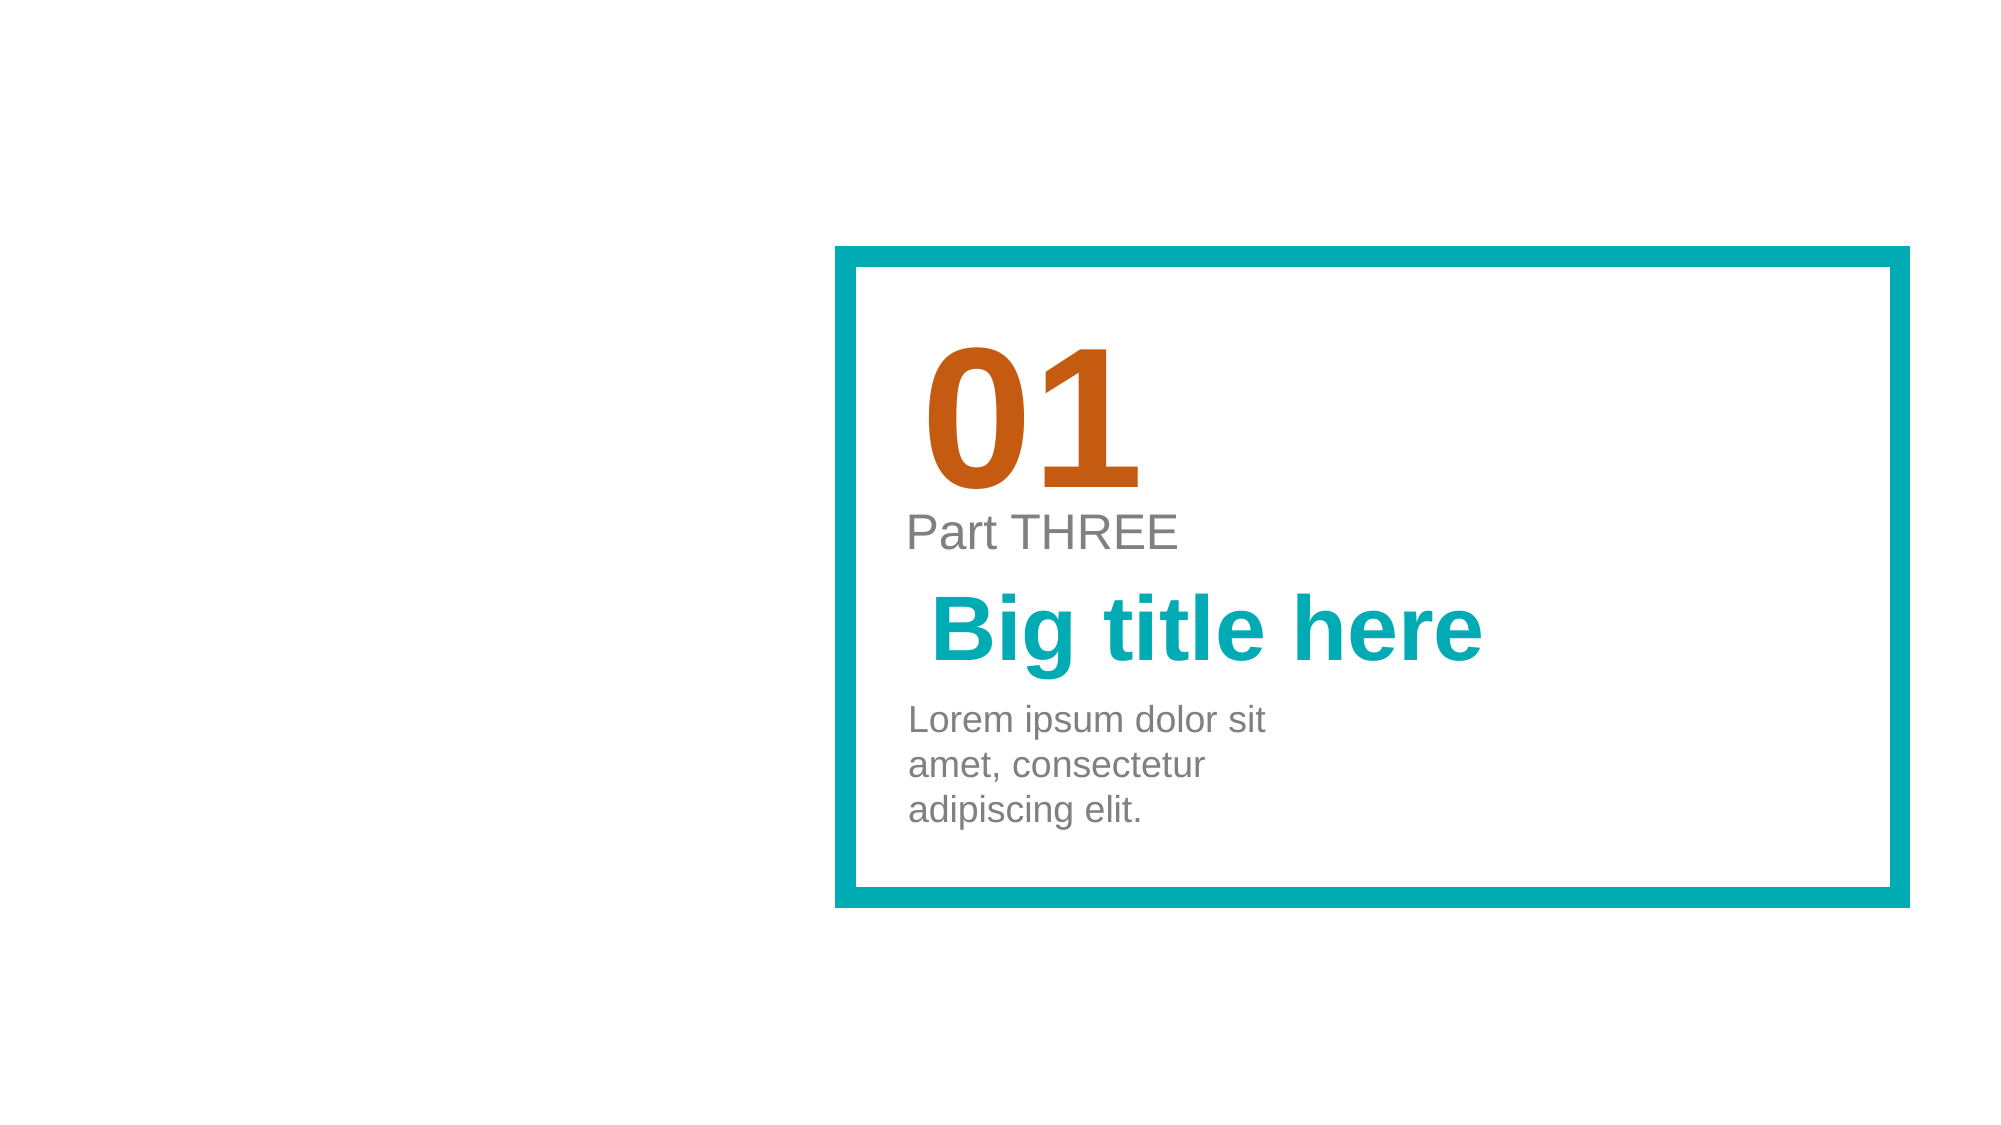

01
Part THREE
Big title here
Lorem ipsum dolor sit amet, consectetur adipiscing elit.